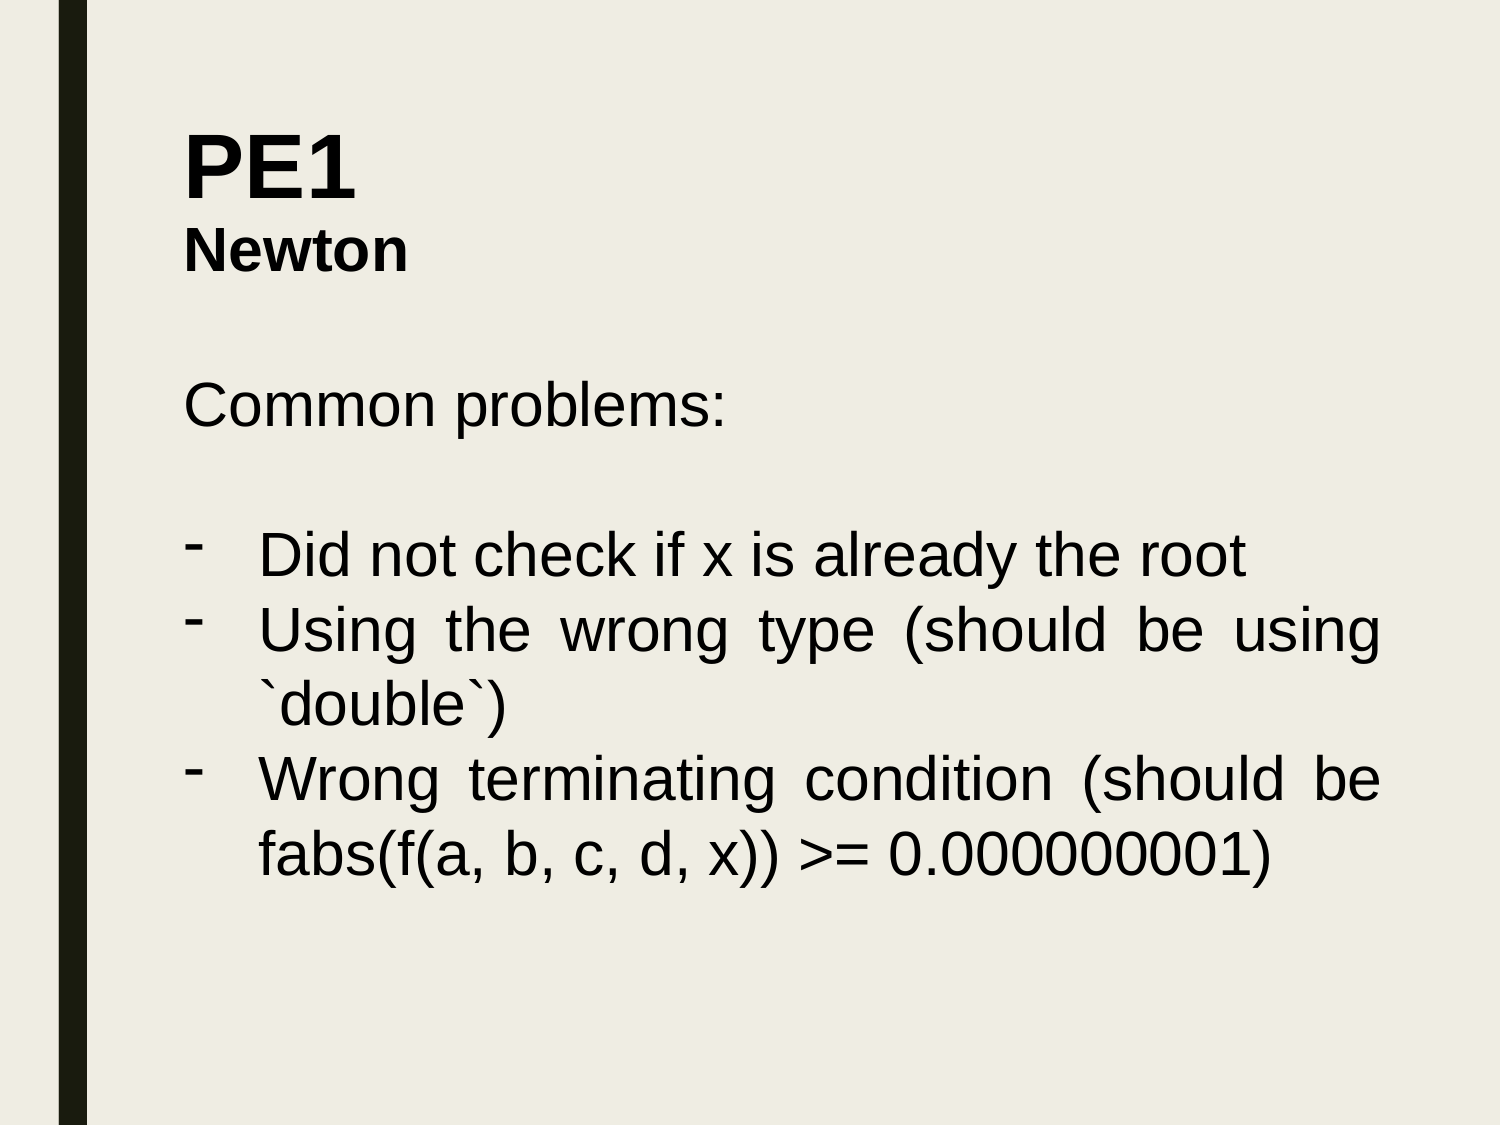

# PE1 Newton
Common problems:

Did not check if x is already the root
Using the wrong type (should be using `double`)
Wrong terminating condition (should be fabs(f(a, b, c, d, x)) >= 0.000000001)